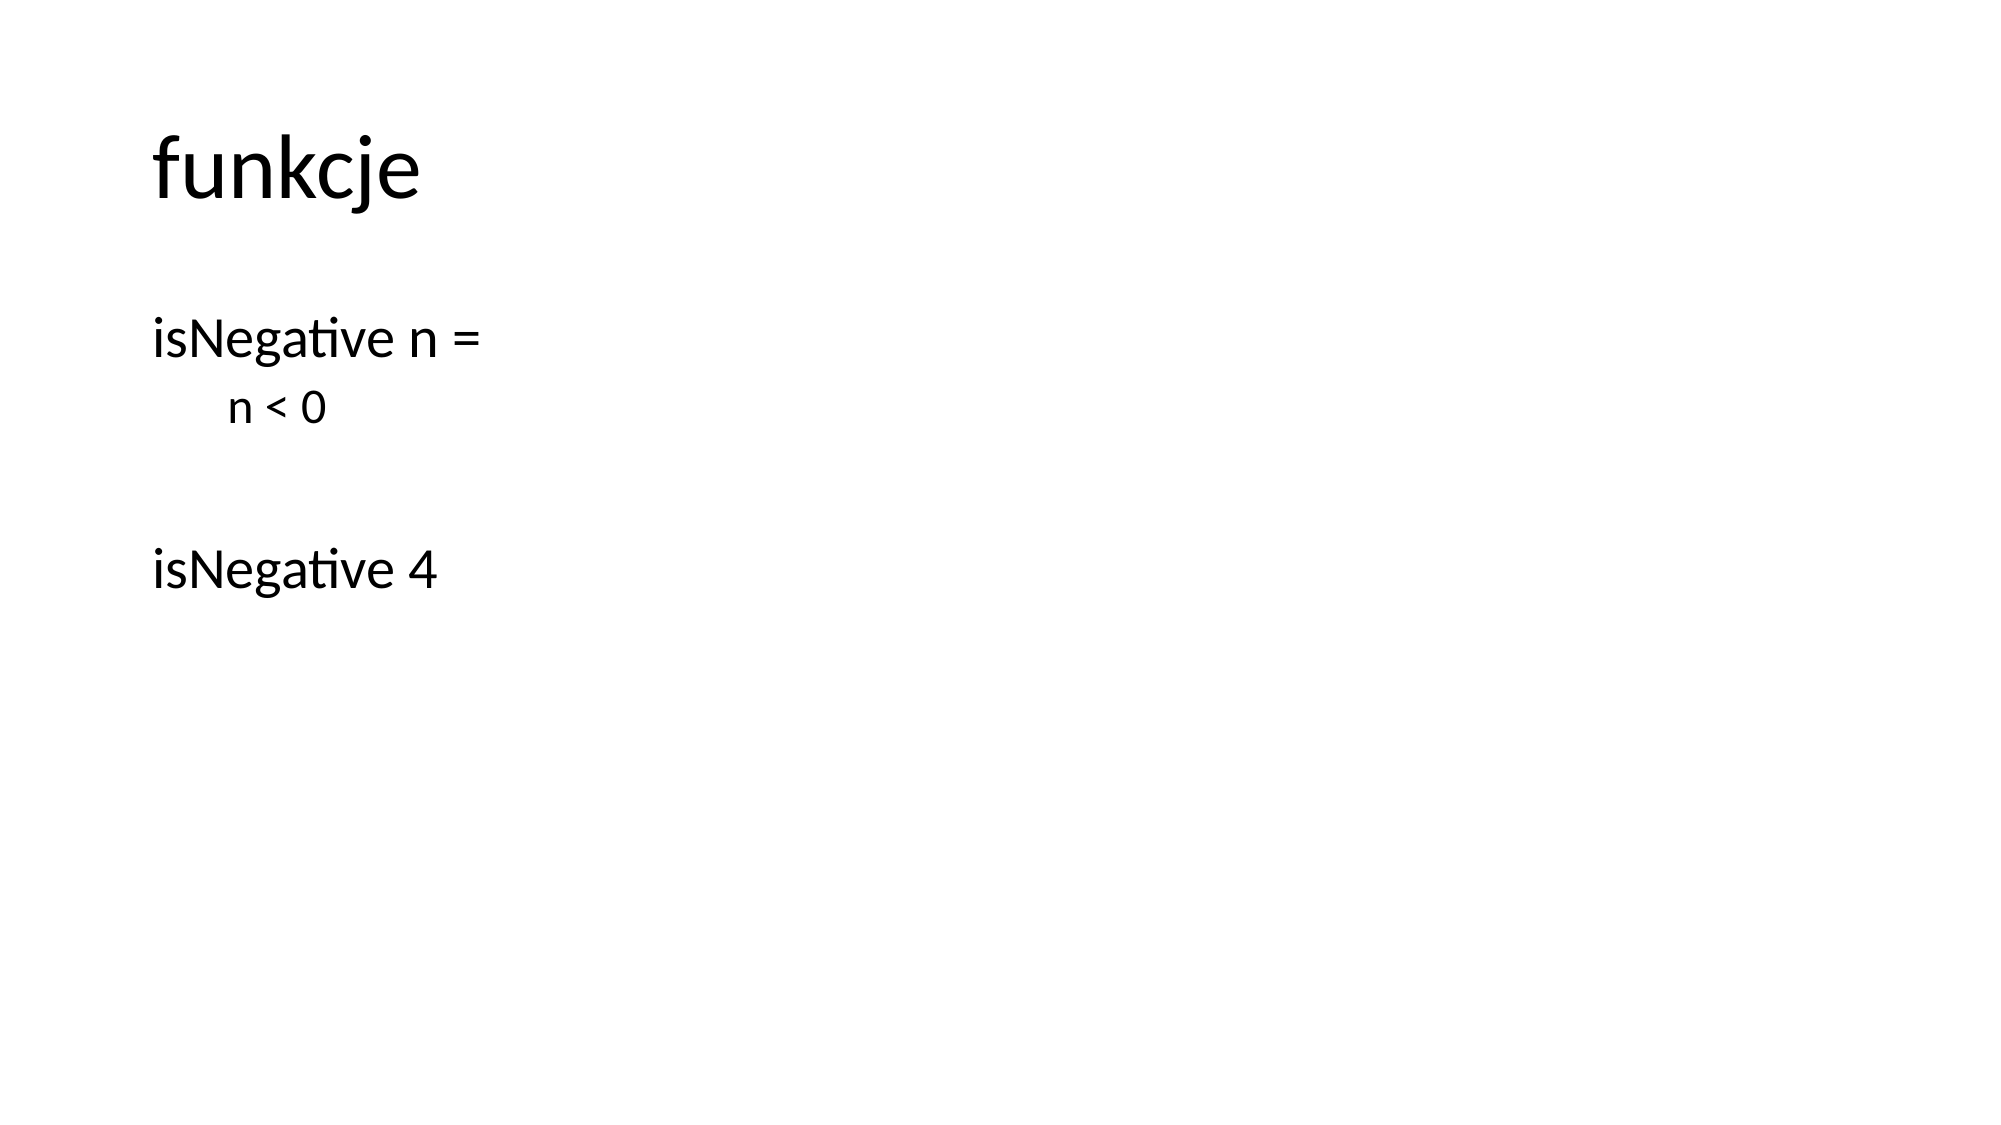

# funkcje
isNegative n =
n < 0

isNegative 4